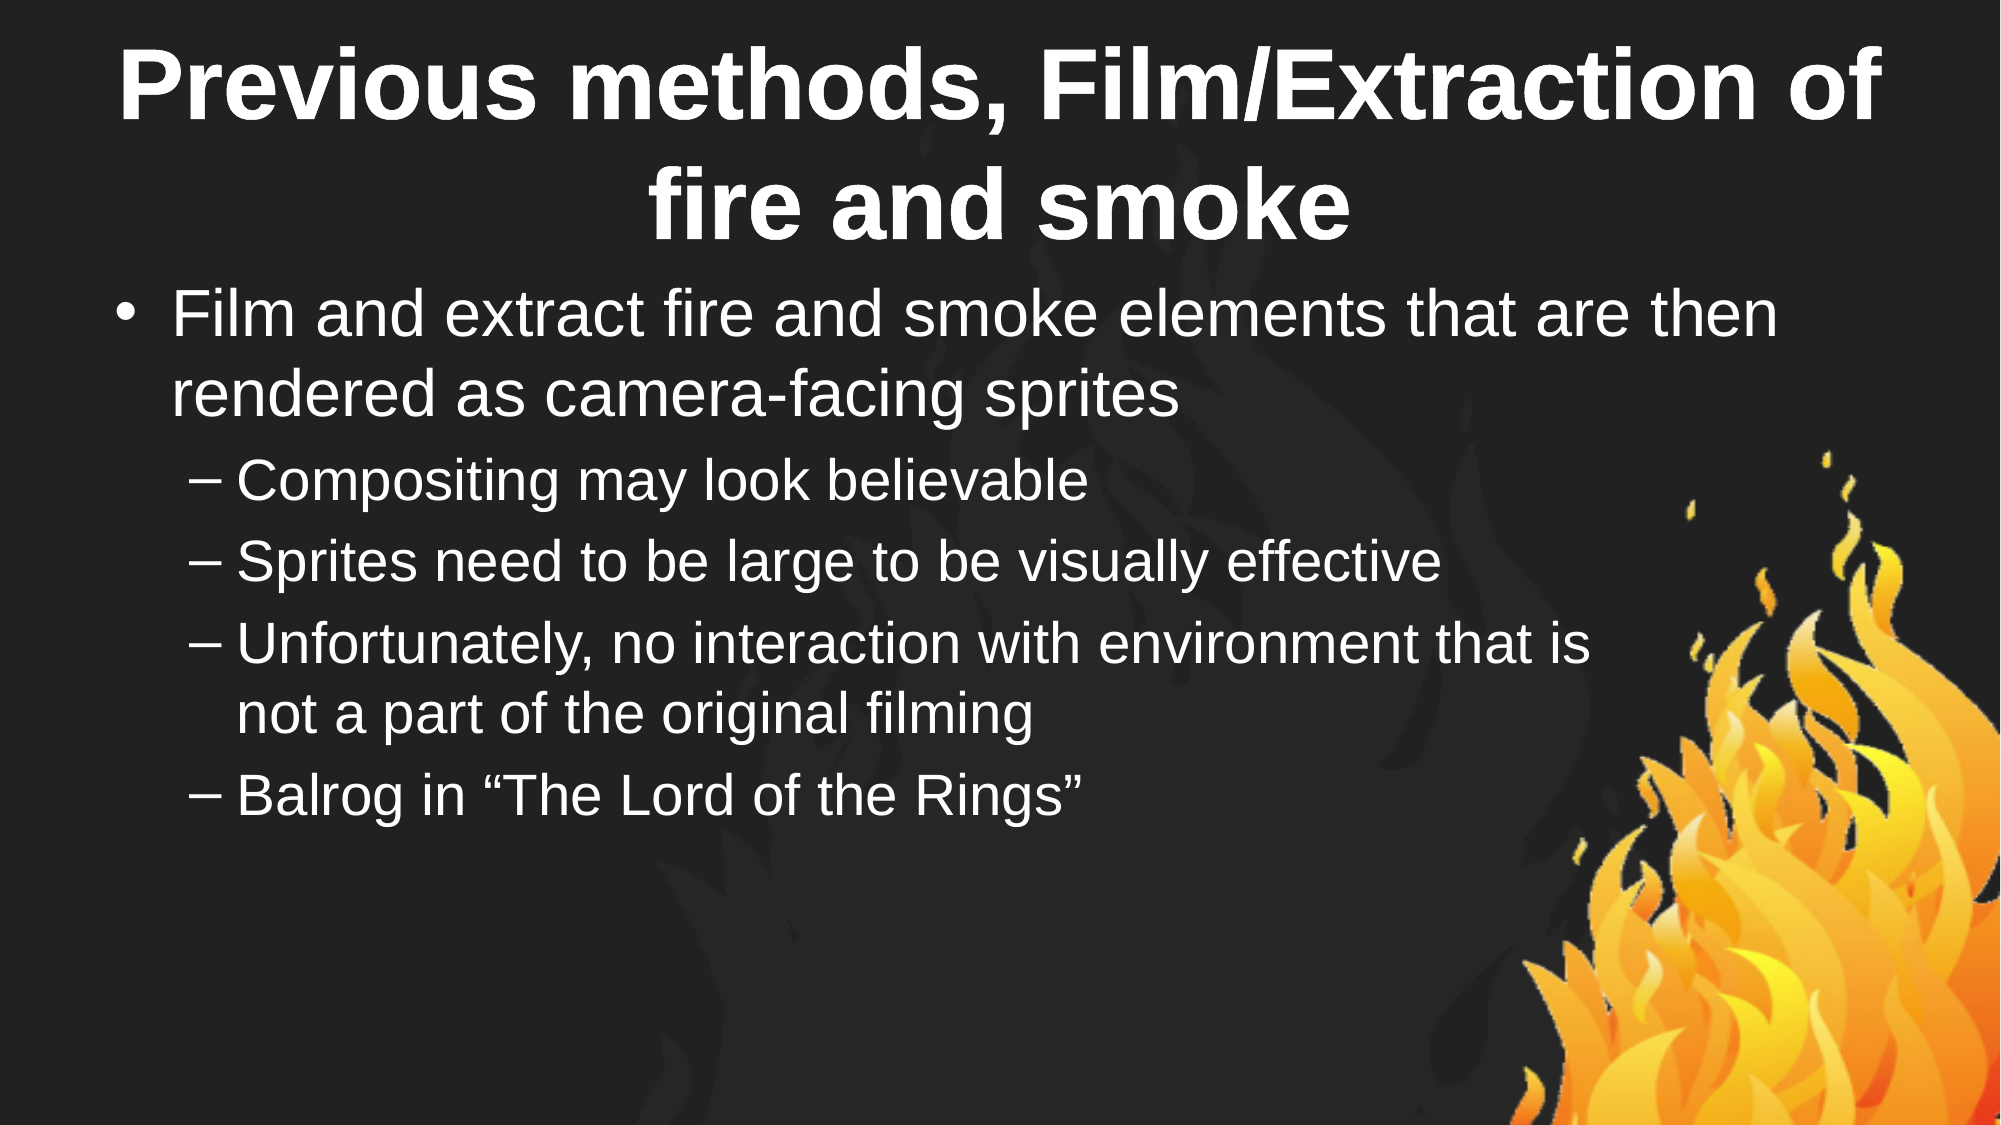

# Previous methods, Film/Extraction of fire and smoke
Film and extract fire and smoke elements that are then rendered as camera-facing sprites
Compositing may look believable
Sprites need to be large to be visually effective
Unfortunately, no interaction with environment that is
not a part of the original filming
Balrog in “The Lord of the Rings”